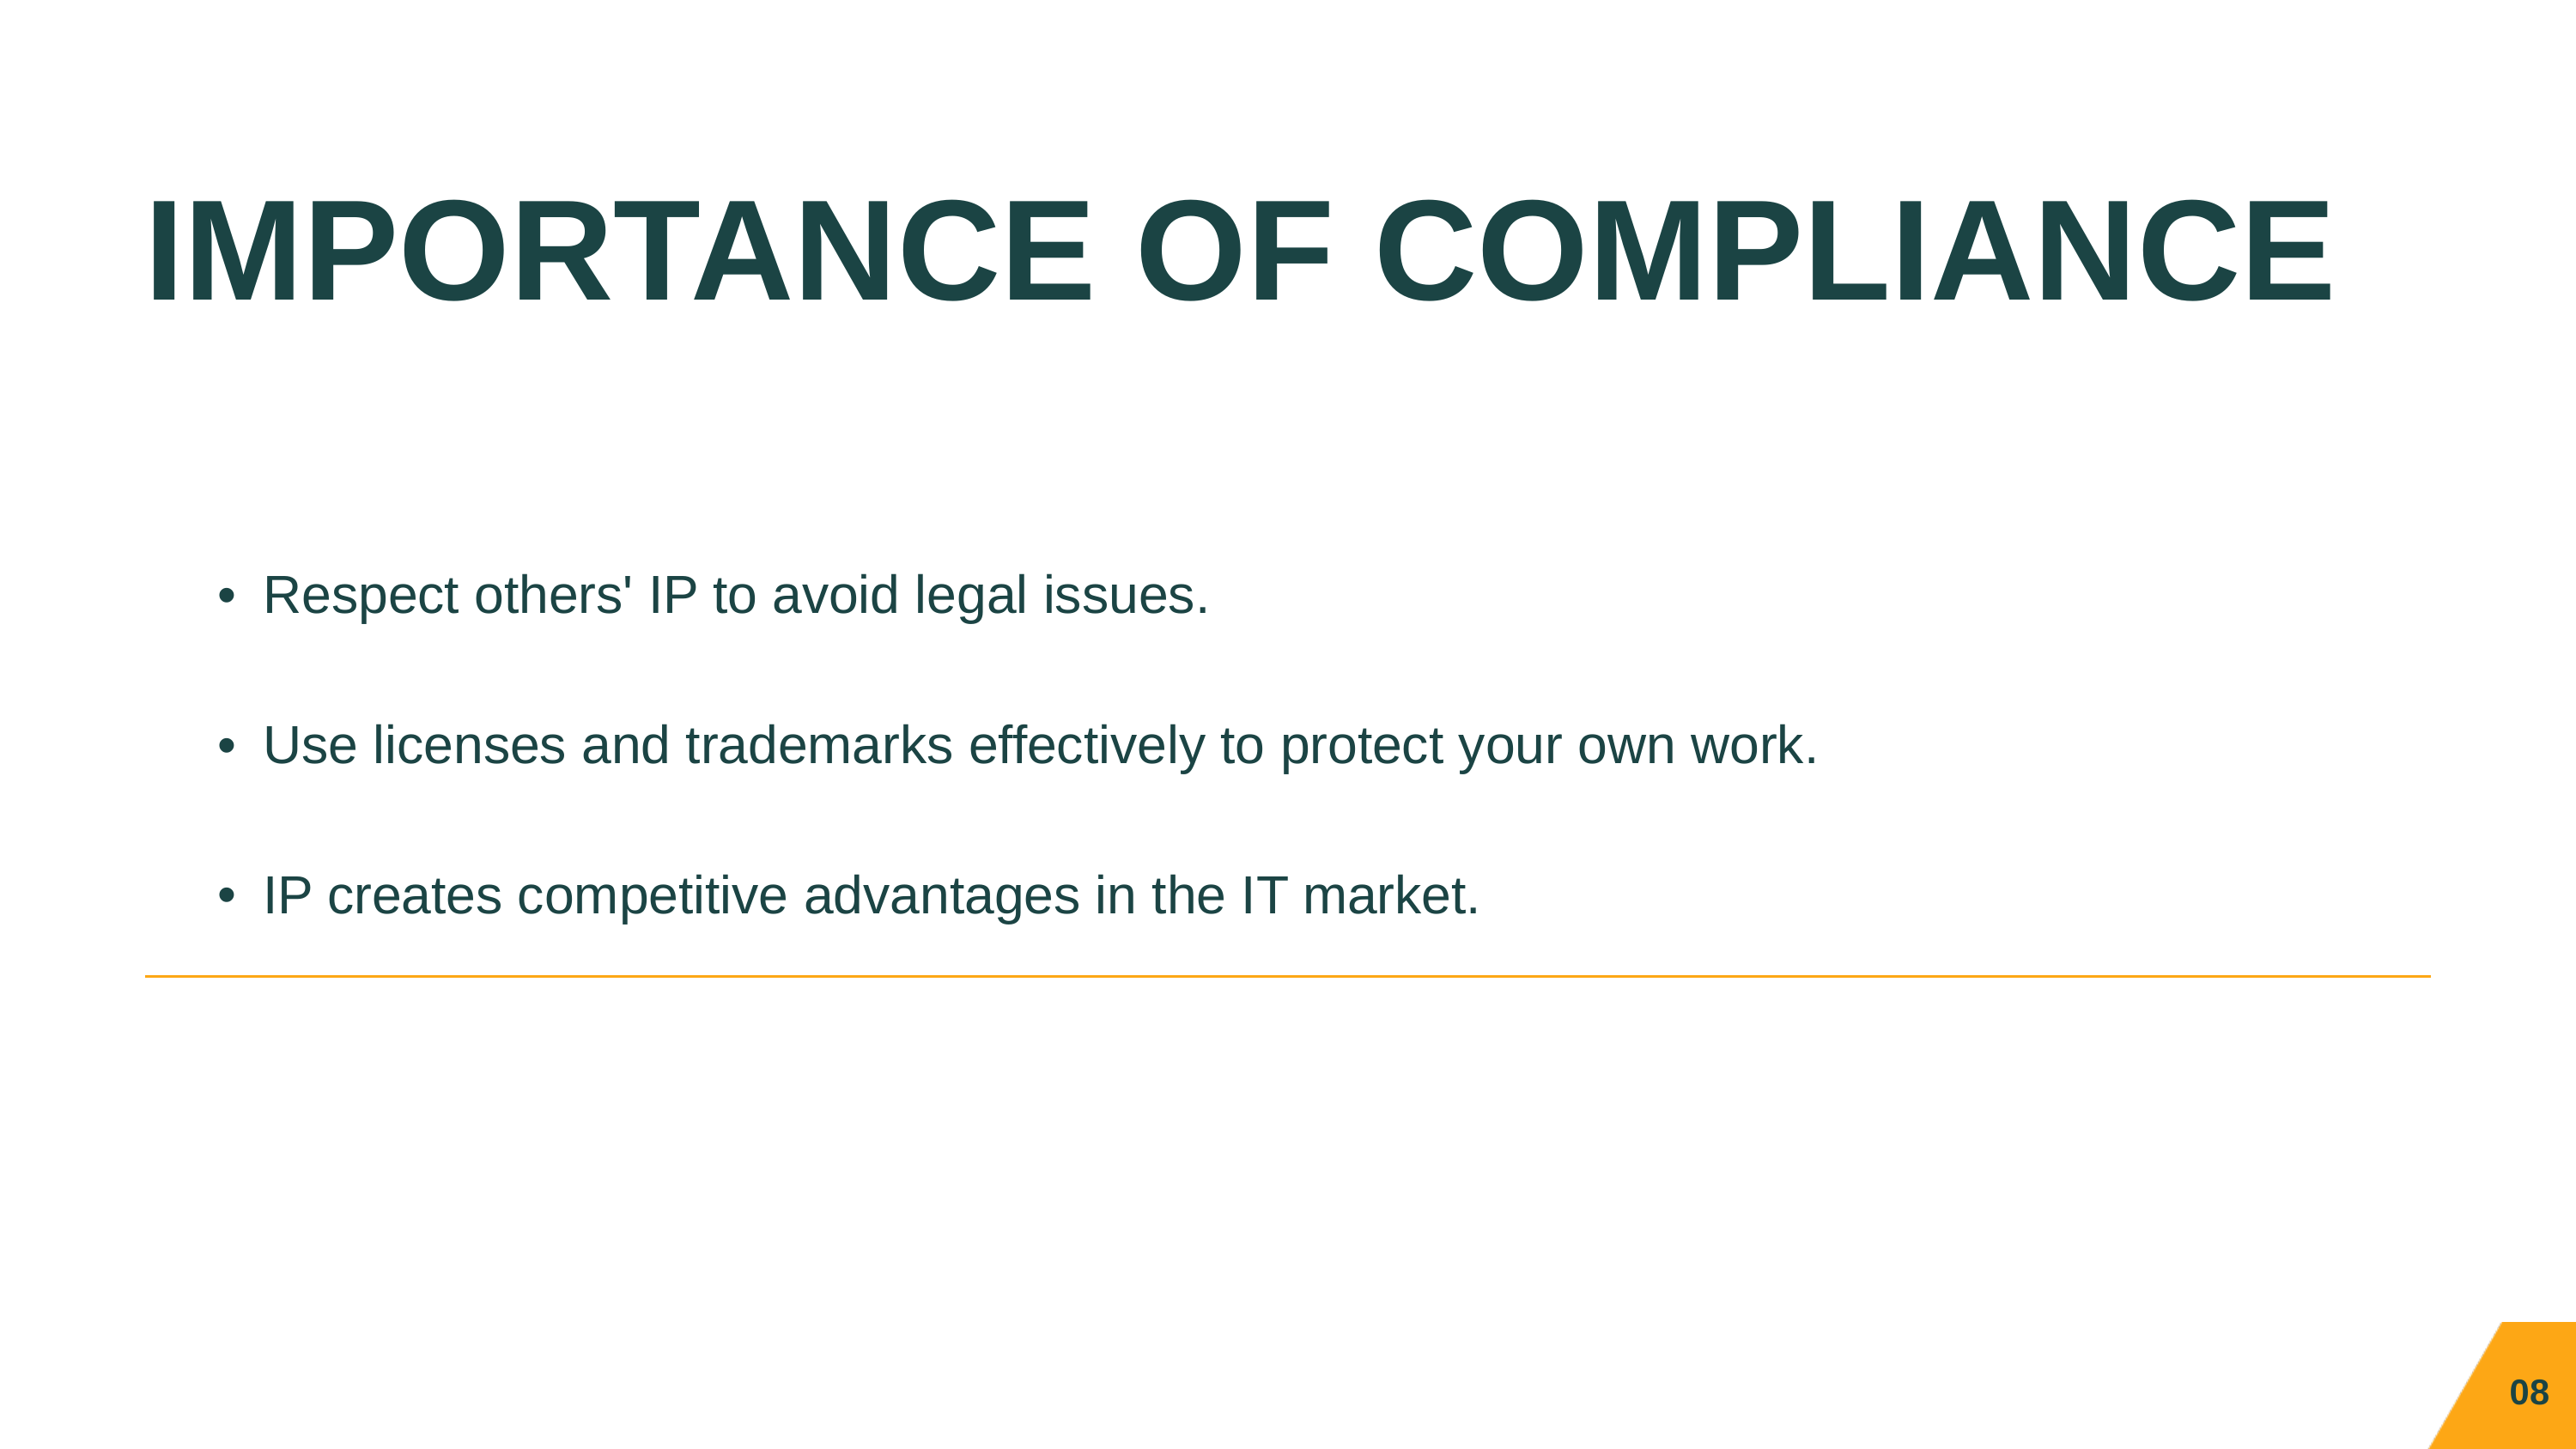

IMPORTANCE OF COMPLIANCE
| Respect others' IP to avoid legal issues. Use licenses and trademarks effectively to protect your own work. IP creates competitive advantages in the IT market. |
| --- |

08